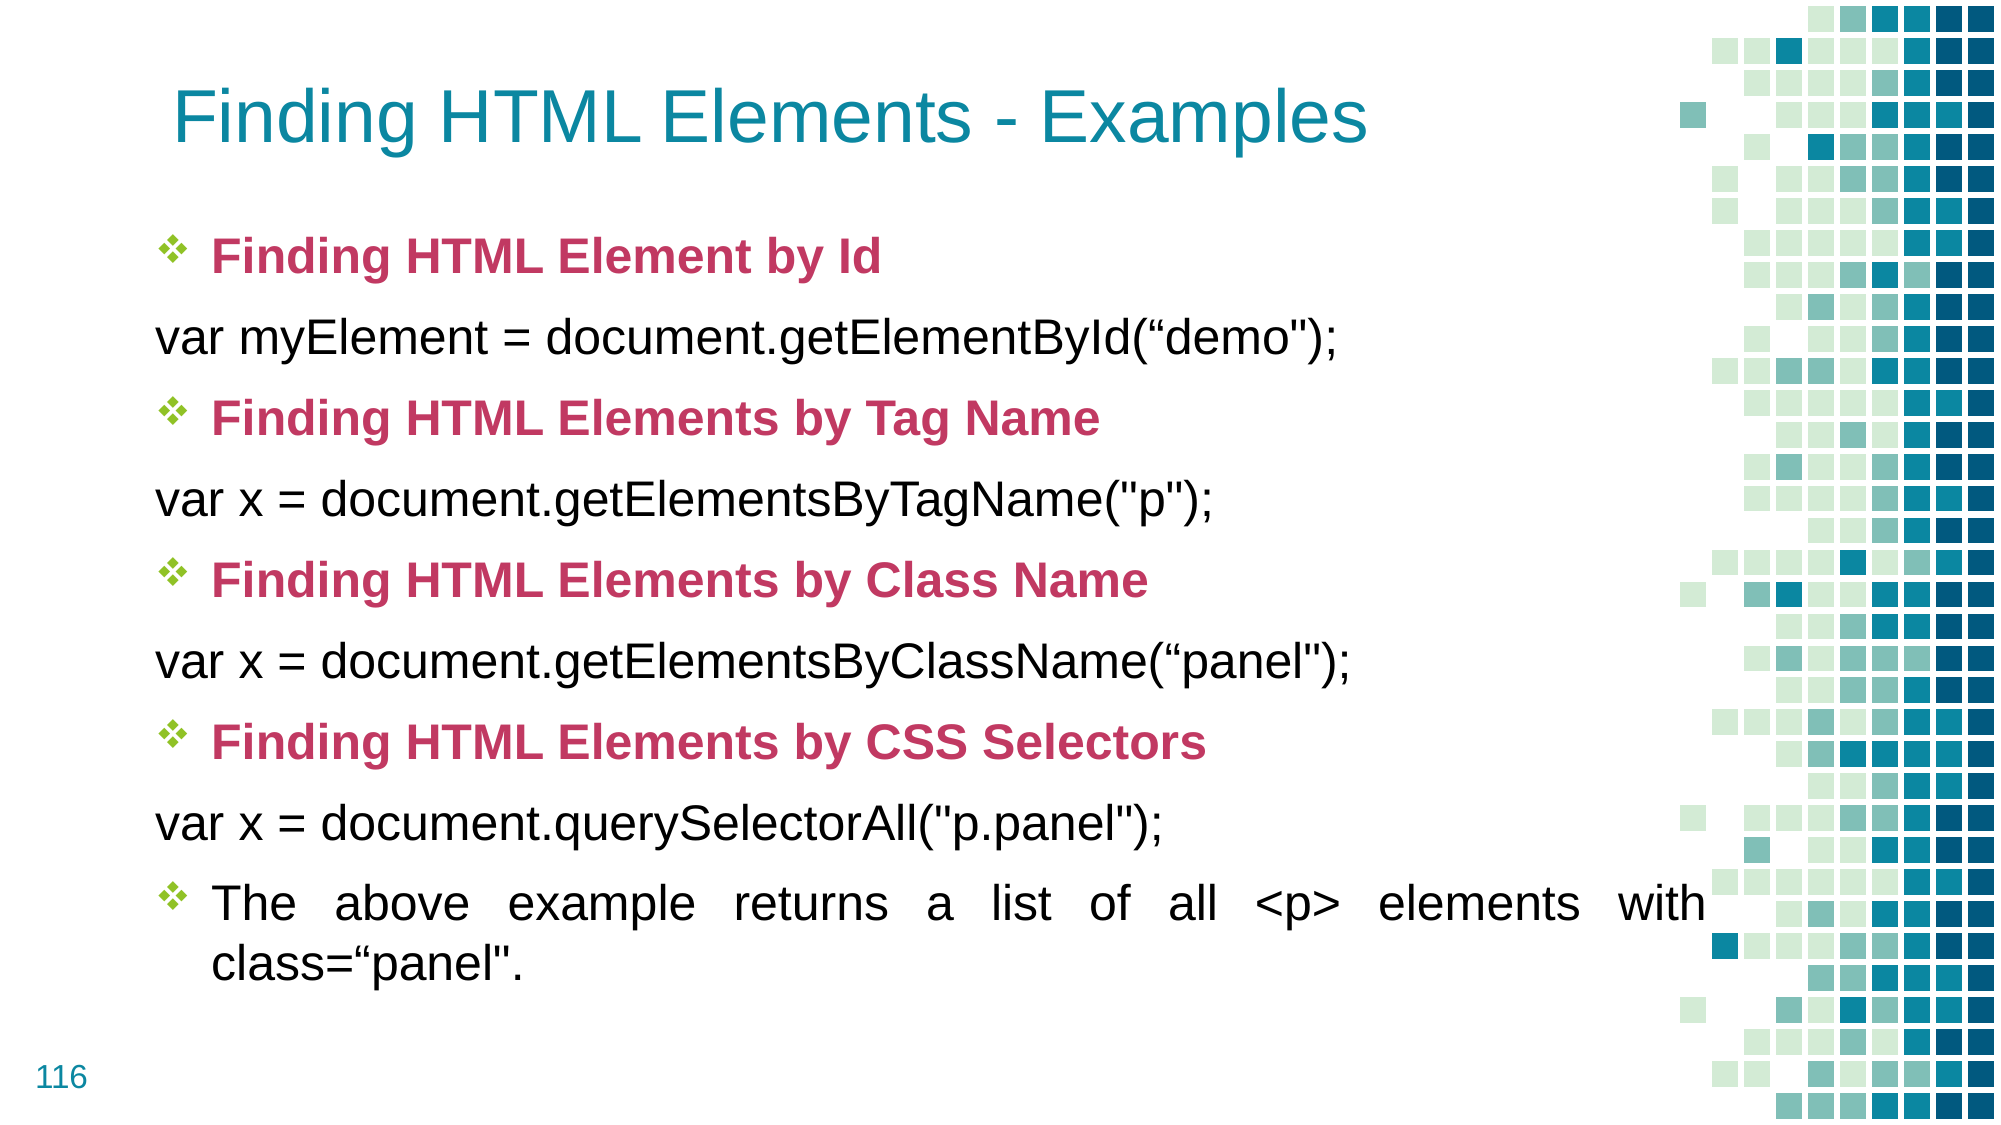

# Finding HTML Elements - Examples
Finding HTML Element by Id
var myElement = document.getElementById(“demo");
Finding HTML Elements by Tag Name
var x = document.getElementsByTagName("p");
Finding HTML Elements by Class Name
var x = document.getElementsByClassName(“panel");
Finding HTML Elements by CSS Selectors
var x = document.querySelectorAll("p.panel");
The above example returns a list of all <p> elements with class=“panel".

116